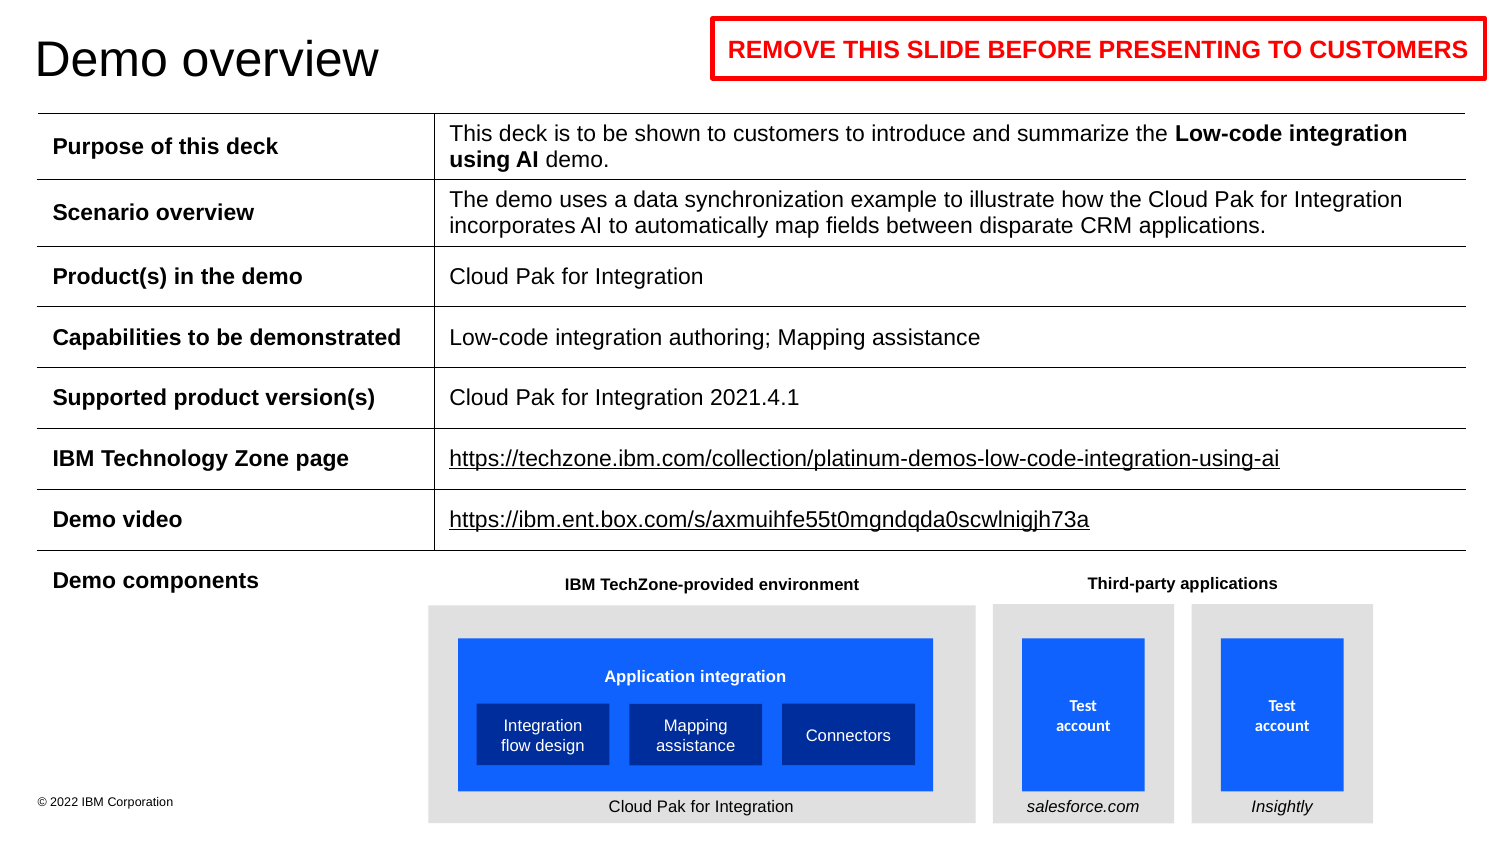

REMOVE THIS SLIDE BEFORE PRESENTING TO CUSTOMERS
# Demo overview
| Purpose of this deck | This deck is to be shown to customers to introduce and summarize the Low-code integration using AI demo. |
| --- | --- |
| Scenario overview | The demo uses a data synchronization example to illustrate how the Cloud Pak for Integration incorporates AI to automatically map fields between disparate CRM applications. |
| Product(s) in the demo | Cloud Pak for Integration |
| Capabilities to be demonstrated | Low-code integration authoring; Mapping assistance |
| Supported product version(s) | Cloud Pak for Integration 2021.4.1 |
| IBM Technology Zone page | https://techzone.ibm.com/collection/platinum-demos-low-code-integration-using-ai |
| Demo video | https://ibm.ent.box.com/s/axmuihfe55t0mgndqda0scwlnigjh73a |
| Demo components |  |
Third-party applications
IBM TechZone-provided environment

Test
account
Application integration
Test
account
Connectors
Integration flow design
Mapping assistance
© 2022 IBM Corporation
Insightly
Cloud Pak for Integration
salesforce.com